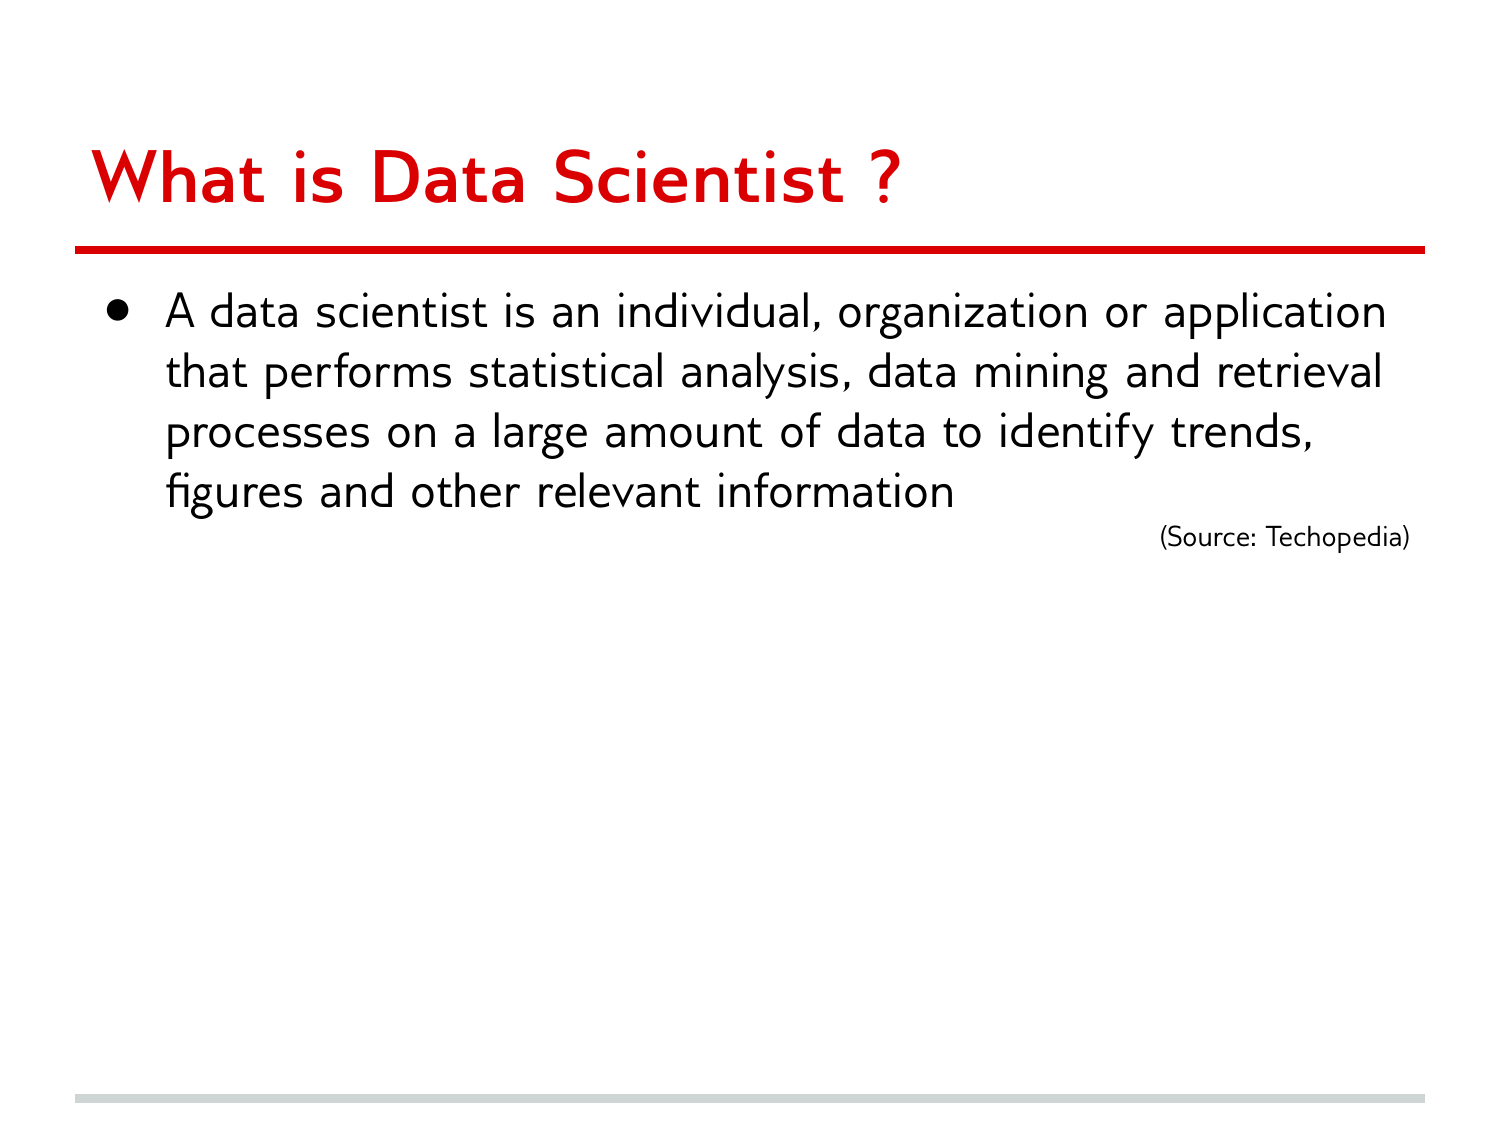

# What is Data Scientist ?
A data scientist is an individual, organization or application that performs statistical analysis, data mining and retrieval processes on a large amount of data to identify trends, figures and other relevant information
(Source: Techopedia)